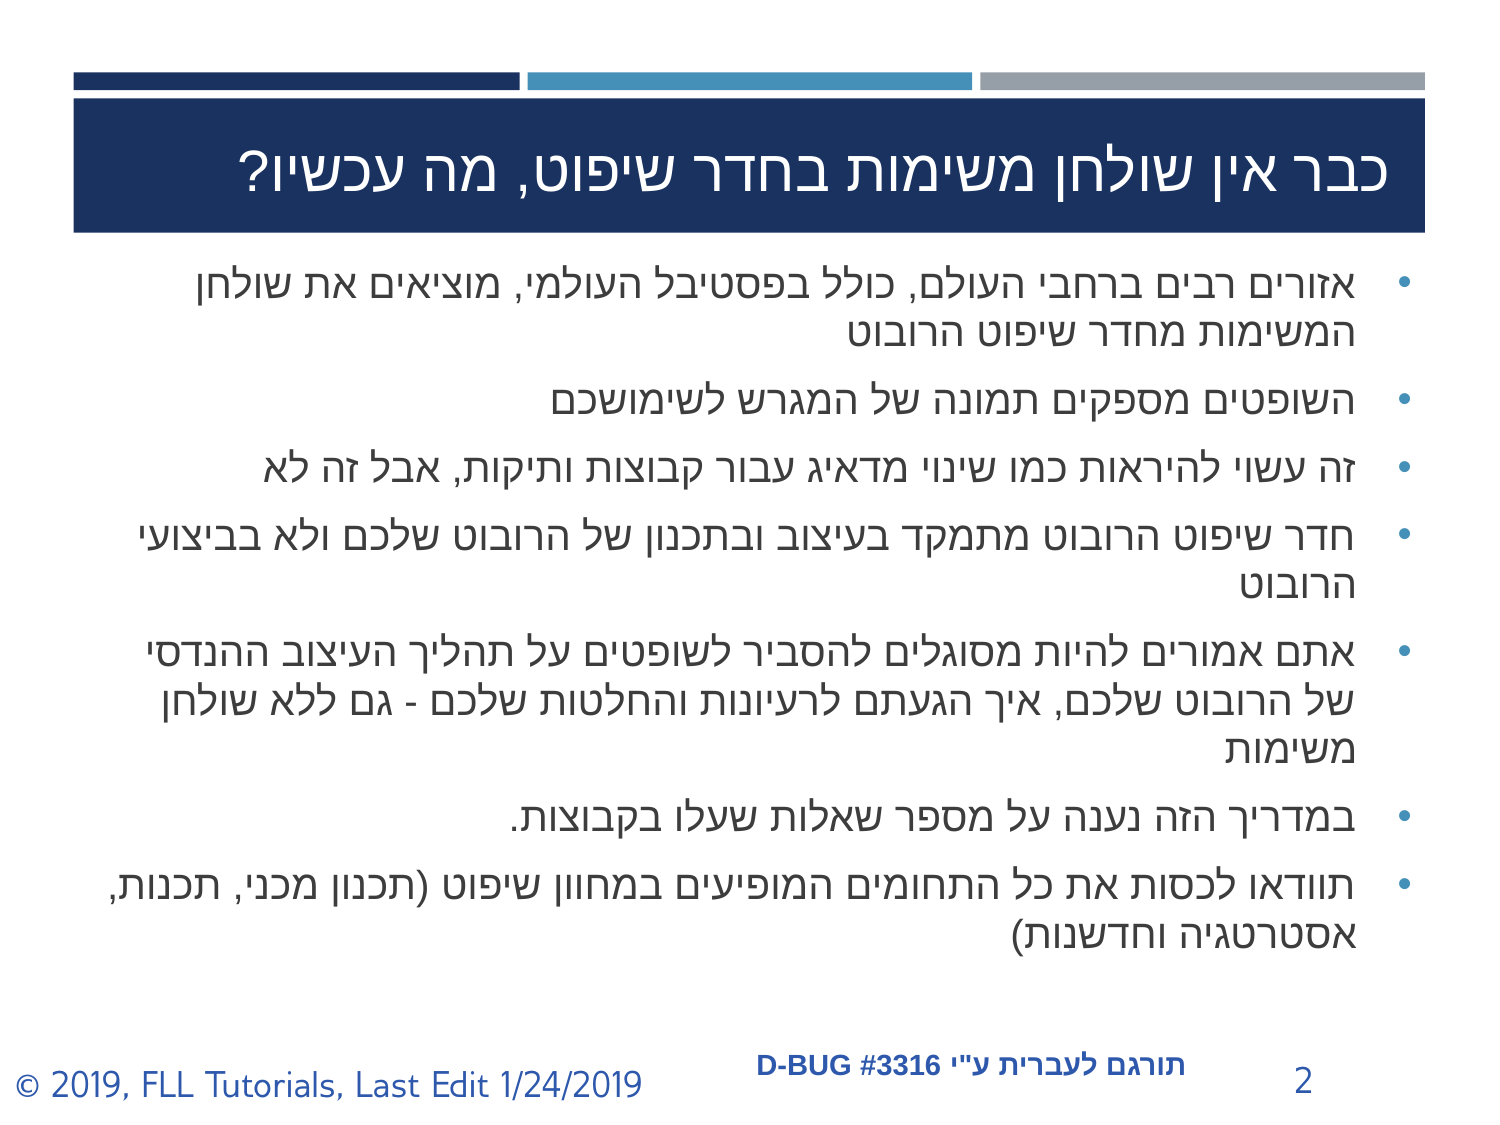

# כבר אין שולחן משימות בחדר שיפוט, מה עכשיו?
אזורים רבים ברחבי העולם, כולל בפסטיבל העולמי, מוציאים את שולחן המשימות מחדר שיפוט הרובוט
השופטים מספקים תמונה של המגרש לשימושכם
זה עשוי להיראות כמו שינוי מדאיג עבור קבוצות ותיקות, אבל זה לא
חדר שיפוט הרובוט מתמקד בעיצוב ובתכנון של הרובוט שלכם ולא בביצועי הרובוט
אתם אמורים להיות מסוגלים להסביר לשופטים על תהליך העיצוב ההנדסי של הרובוט שלכם, איך הגעתם לרעיונות והחלטות שלכם - גם ללא שולחן משימות
במדריך הזה נענה על מספר שאלות שעלו בקבוצות.
תוודאו לכסות את כל התחומים המופיעים במחוון שיפוט (תכנון מכני, תכנות, אסטרטגיה וחדשנות)
תורגם לעברית ע"י D-BUG #3316

2
© 2019, FLL Tutorials, Last Edit 1/24/2019